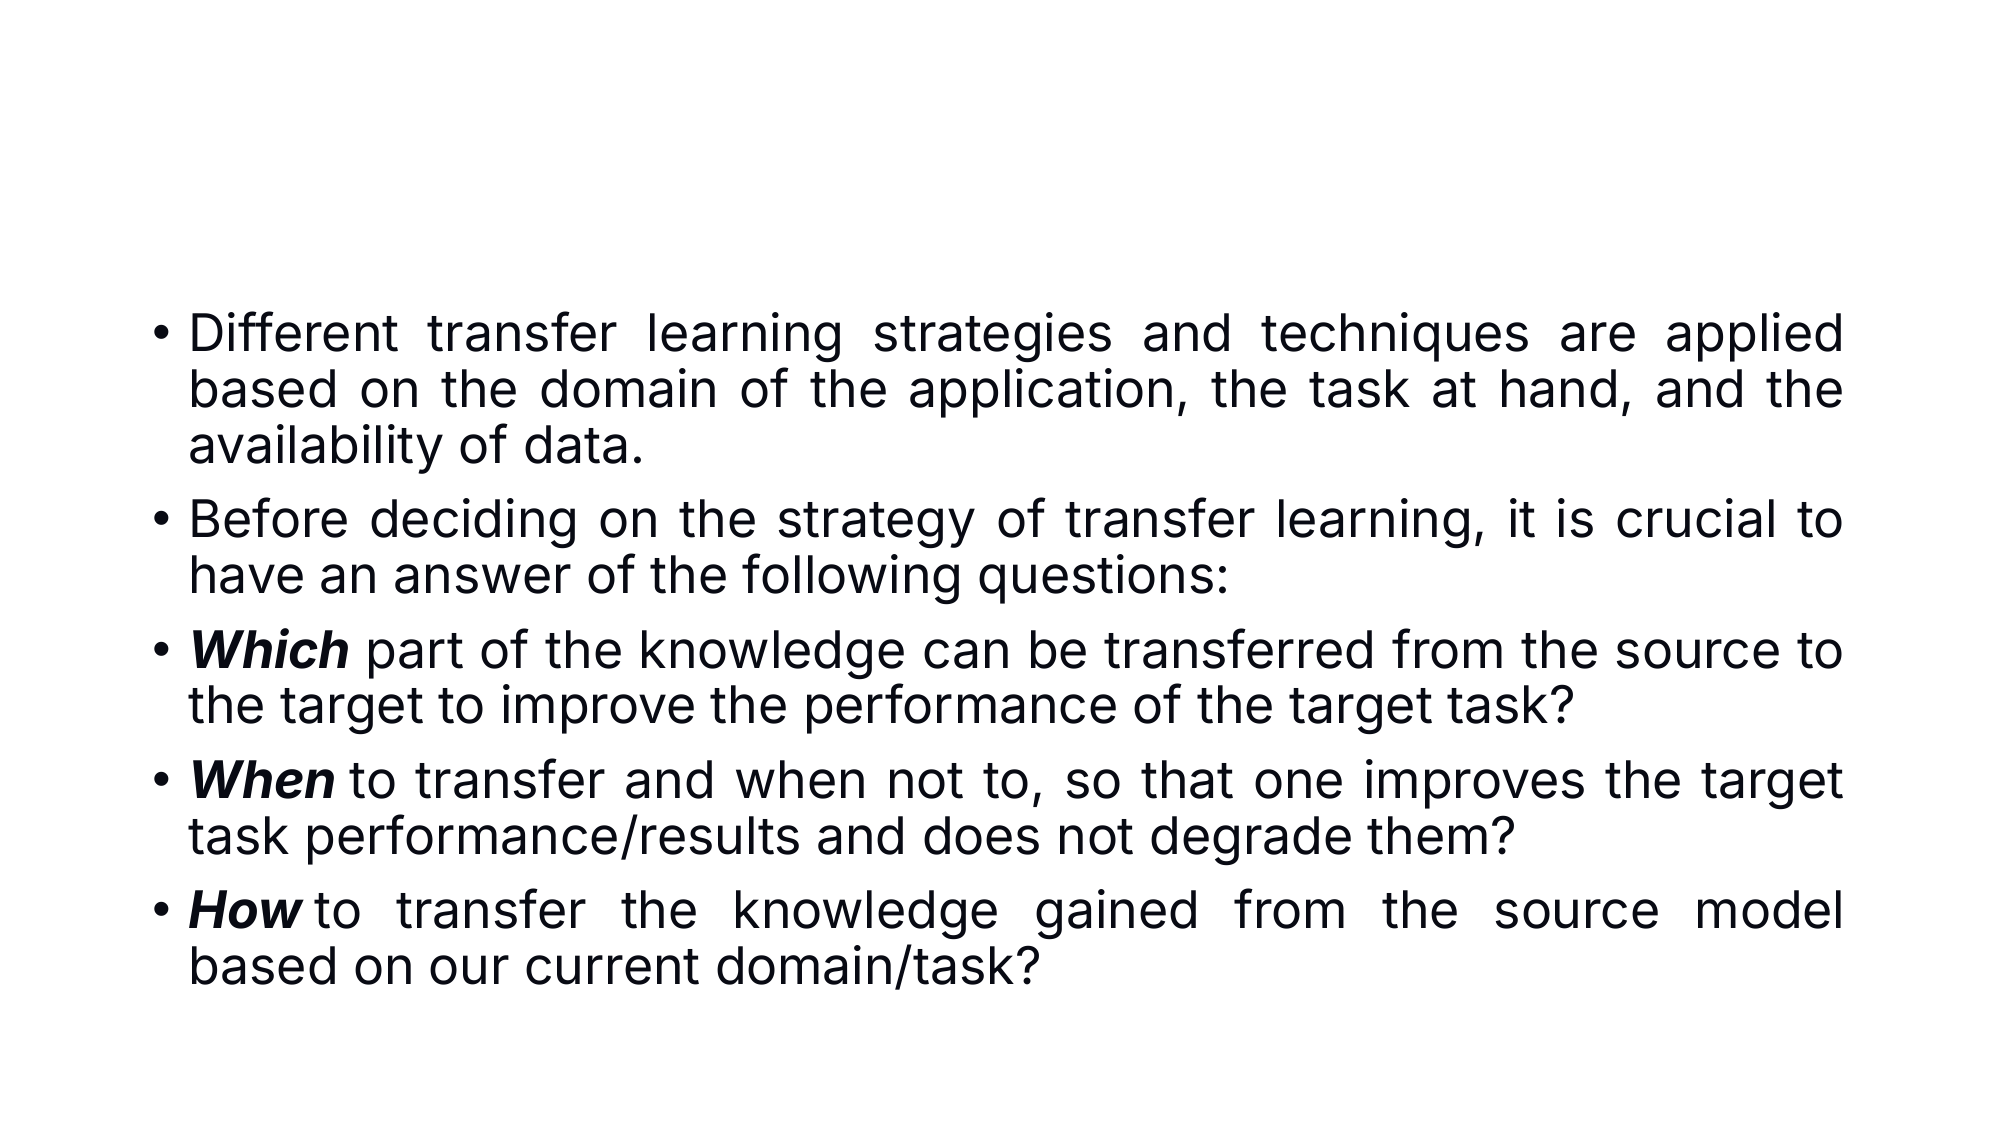

#
Different transfer learning strategies and techniques are applied based on the domain of the application, the task at hand, and the availability of data.
Before deciding on the strategy of transfer learning, it is crucial to have an answer of the following questions:
Which part of the knowledge can be transferred from the source to the target to improve the performance of the target task?
When to transfer and when not to, so that one improves the target task performance/results and does not degrade them?
How to transfer the knowledge gained from the source model based on our current domain/task?